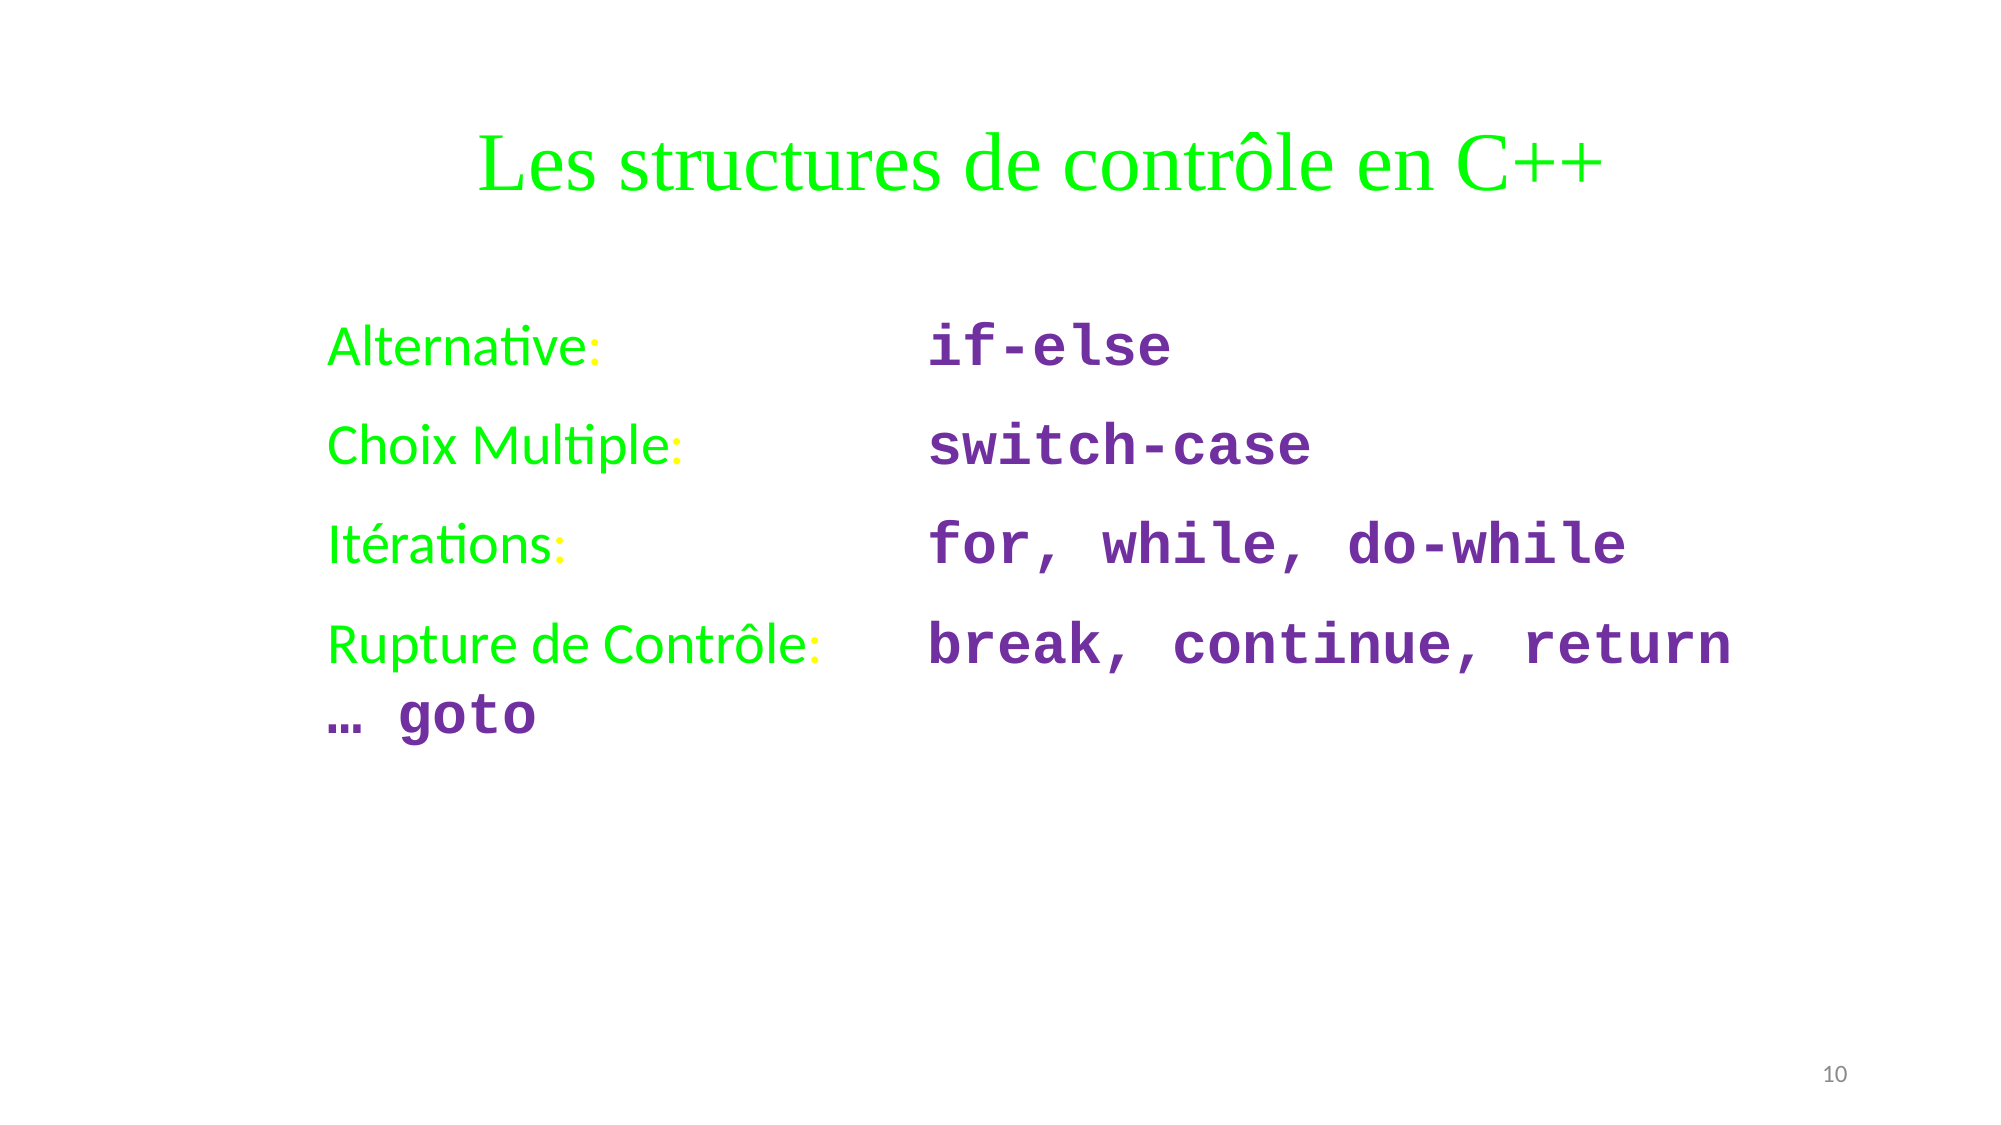

Les structures de contrôle en C++
Alternative: 			if-else
Choix Multiple: 		switch-case
Itérations: 			for, while, do-while
Rupture de Contrôle: 	break, continue, return … goto
10